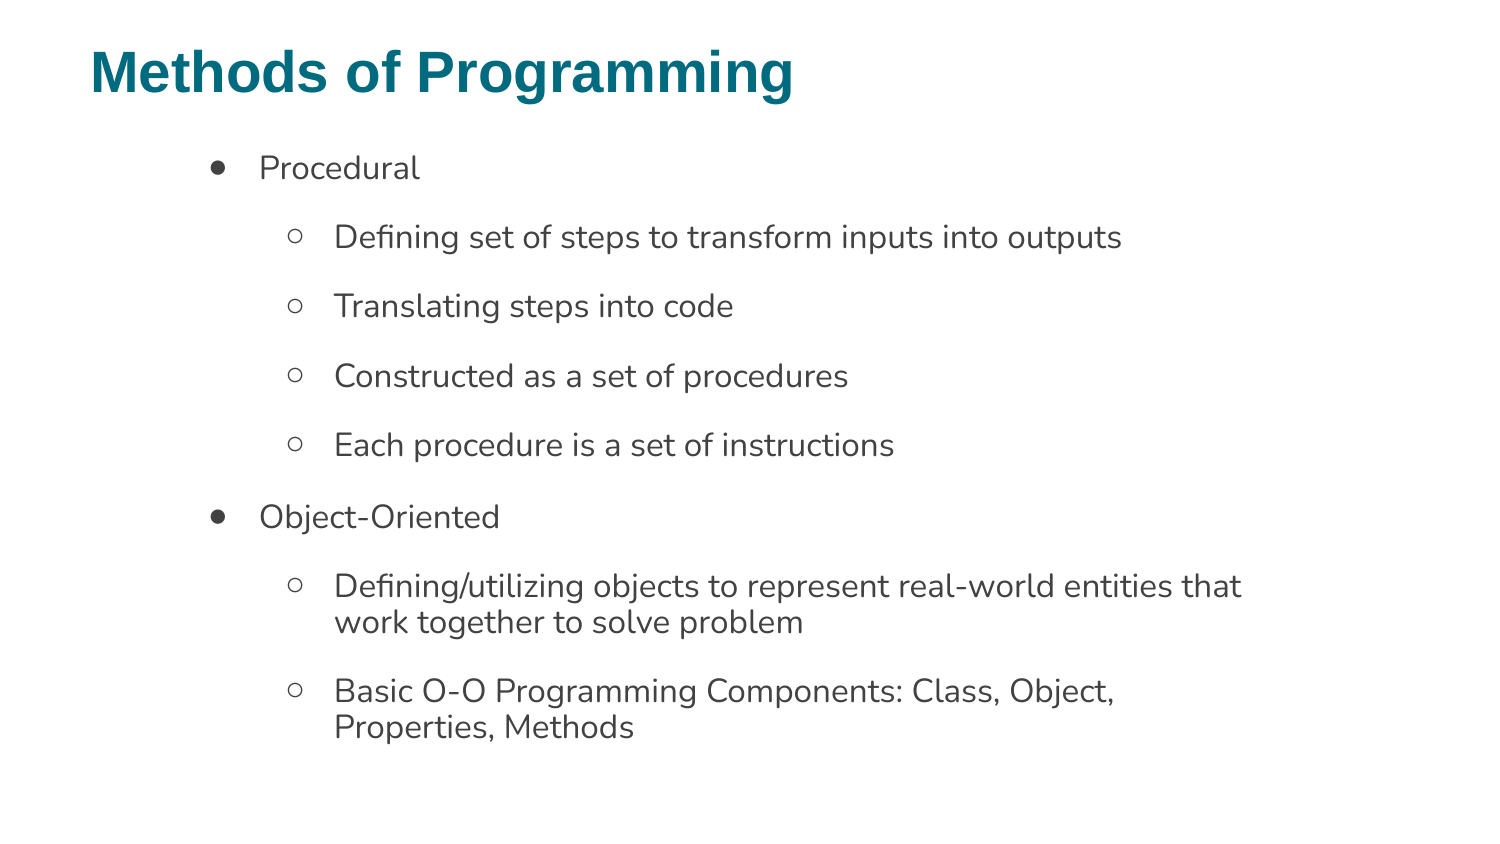

# Methods of Programming
Procedural
Defining set of steps to transform inputs into outputs
Translating steps into code
Constructed as a set of procedures
Each procedure is a set of instructions

Object-Oriented
Defining/utilizing objects to represent real-world entities that work together to solve problem
Basic O-O Programming Components: Class, Object, Properties, Methods